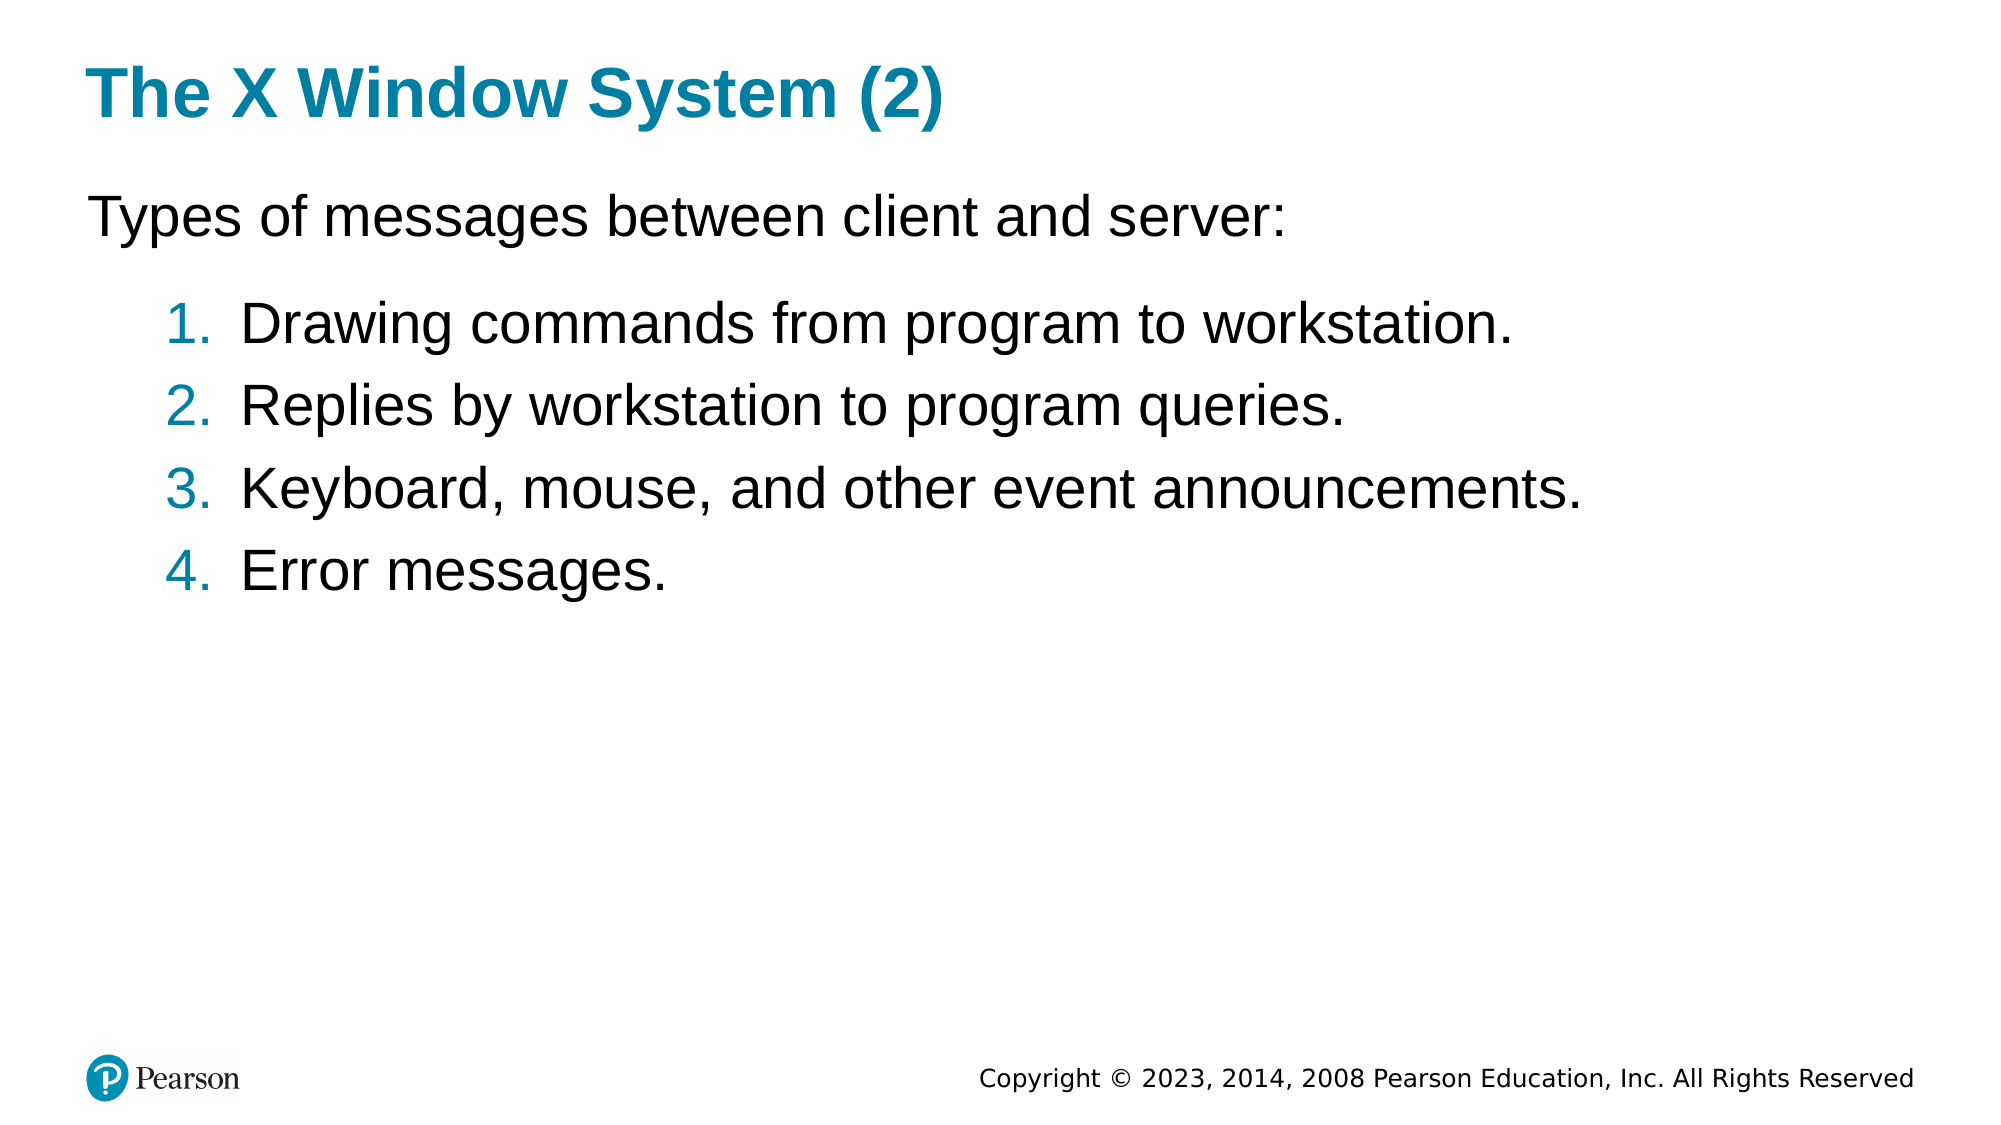

# The X Window System (2)
Types of messages between client and server:
Drawing commands from program to workstation.
Replies by workstation to program queries.
Keyboard, mouse, and other event announcements.
Error messages.